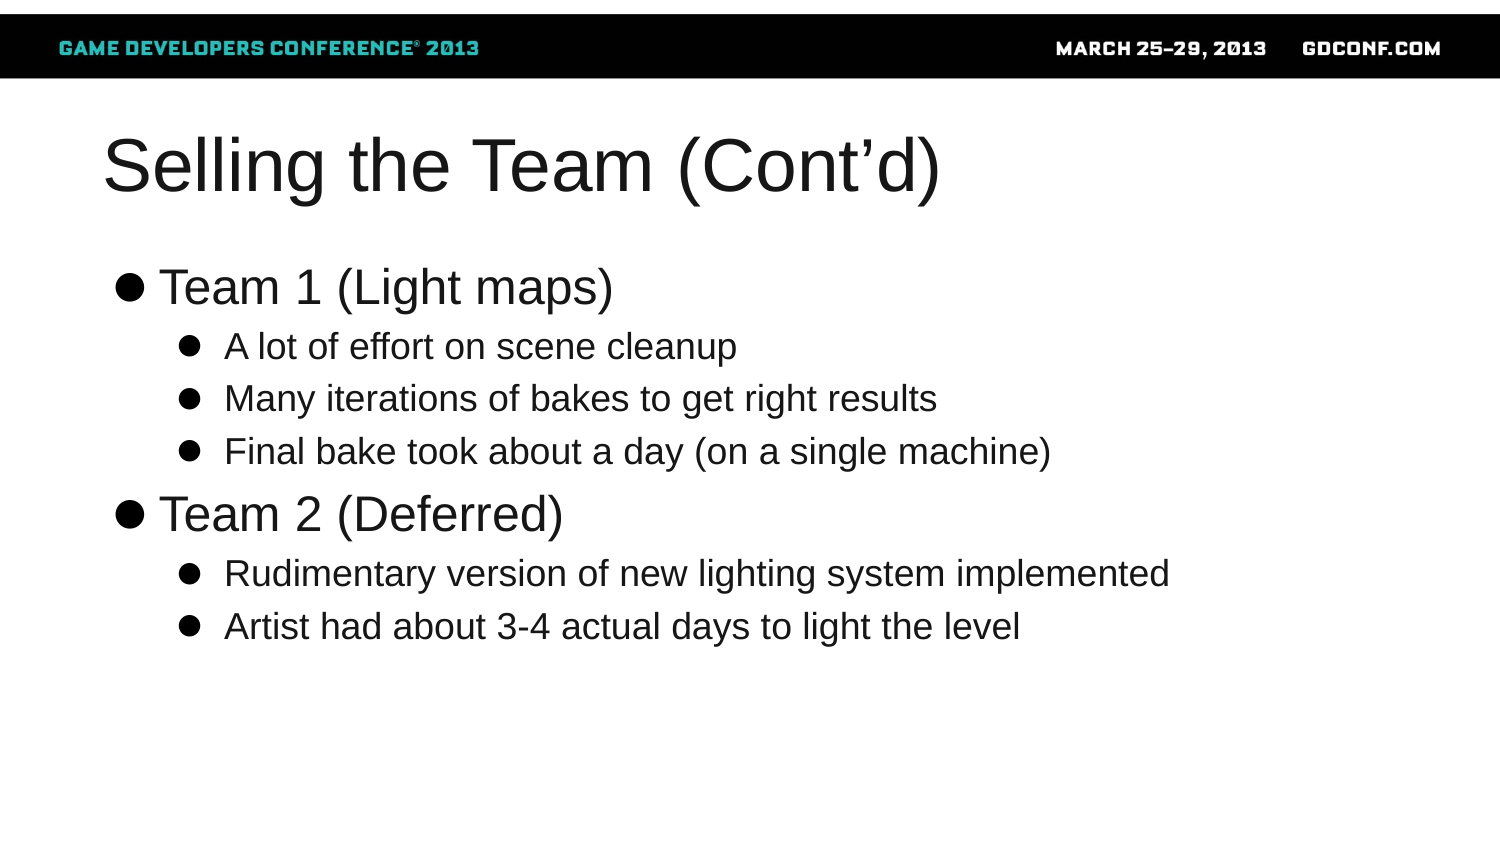

# Selling the Team (Cont’d)
Team 1 (Light maps)
A lot of effort on scene cleanup
Many iterations of bakes to get right results
Final bake took about a day (on a single machine)
Team 2 (Deferred)
Rudimentary version of new lighting system implemented
Artist had about 3-4 actual days to light the level